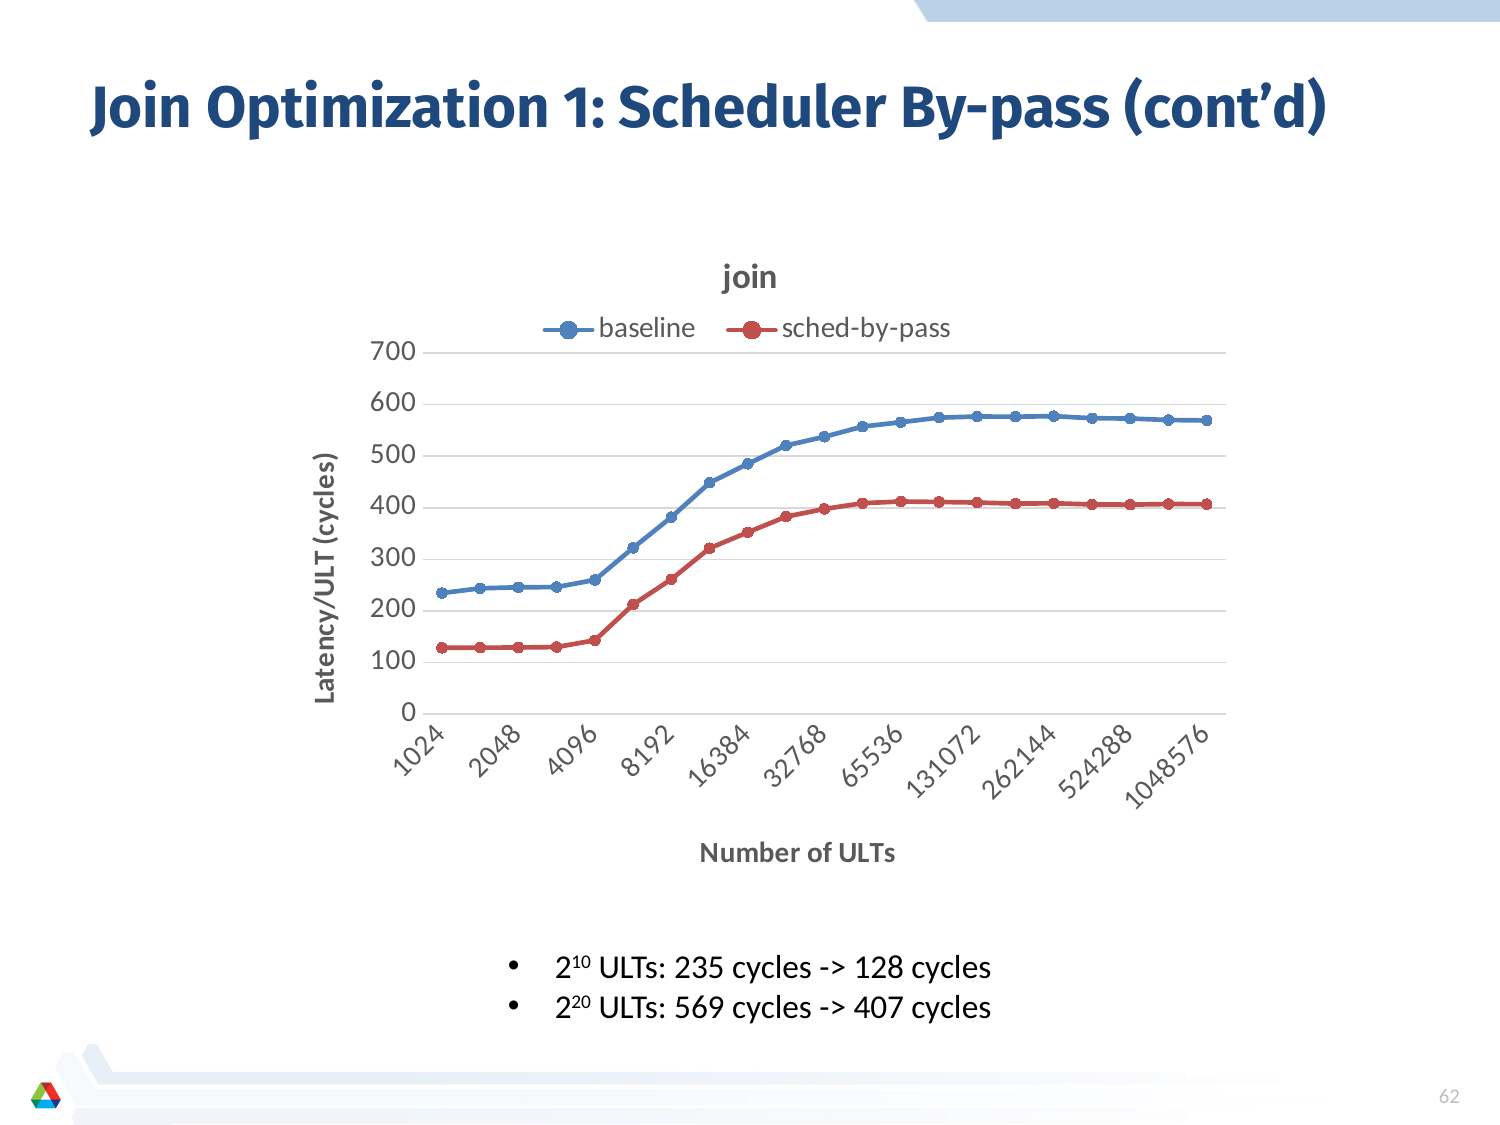

# Join Optimization 1: Scheduler By-pass (cont’d)

### Chart: join

| Category | baseline | sched-by-pass |
|---|---|---|
| 1024.0 | 234.5 | 128.49 |
| 1536.0 | 243.78 | 128.7 |
| 2048.0 | 245.72 | 129.09 |
| 3072.0 | 246.18 | 129.91 |
| 4096.0 | 260.01 | 143.12 |
| 6144.0 | 322.25 | 212.33 |
| 8192.0 | 381.81 | 261.45 |
| 12288.0 | 448.42 | 321.68 |
| 16384.0 | 485.19 | 352.5 |
| 24576.0 | 520.73 | 382.78 |
| 32768.0 | 537.48 | 397.75 |
| 49152.0 | 557.3399999999996 | 408.86 |
| 65536.0 | 565.69 | 412.11 |
| 98304.0 | 574.59 | 411.23 |
| 131072.0 | 576.76 | 410.06 |
| 196608.0 | 576.5 | 407.99 |
| 262144.0 | 577.53 | 408.7 |
| 393216.0 | 573.51 | 406.36 |
| 524288.0 | 572.92 | 406.03 |
| 786432.0 | 569.9299999999995 | 407.17 |
| 1.048576E6 | 569.29 | 407.0 |
210 ULTs: 235 cycles -> 128 cycles
220 ULTs: 569 cycles -> 407 cycles
62